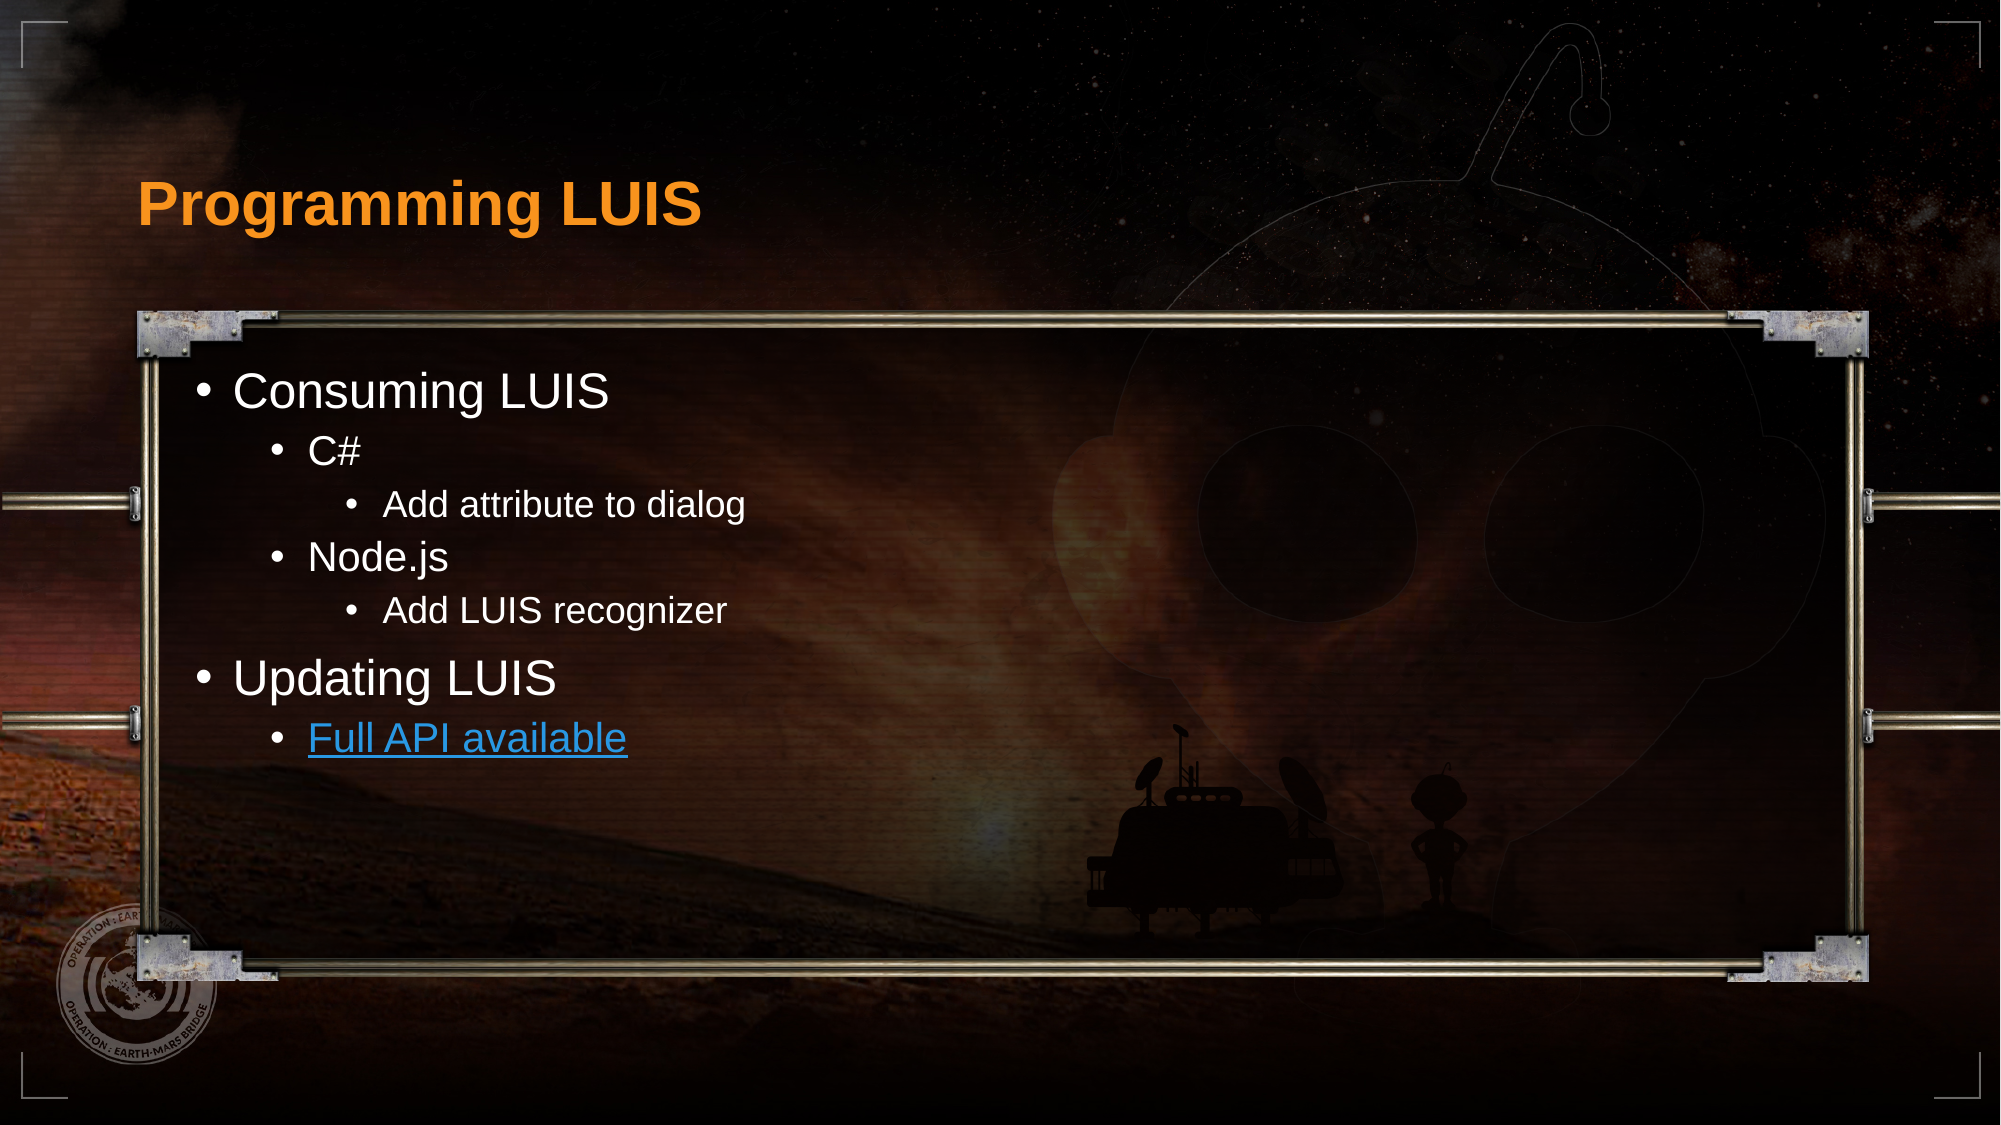

# Programming LUIS
Consuming LUIS
C#
Add attribute to dialog
Node.js
Add LUIS recognizer
Updating LUIS
Full API available